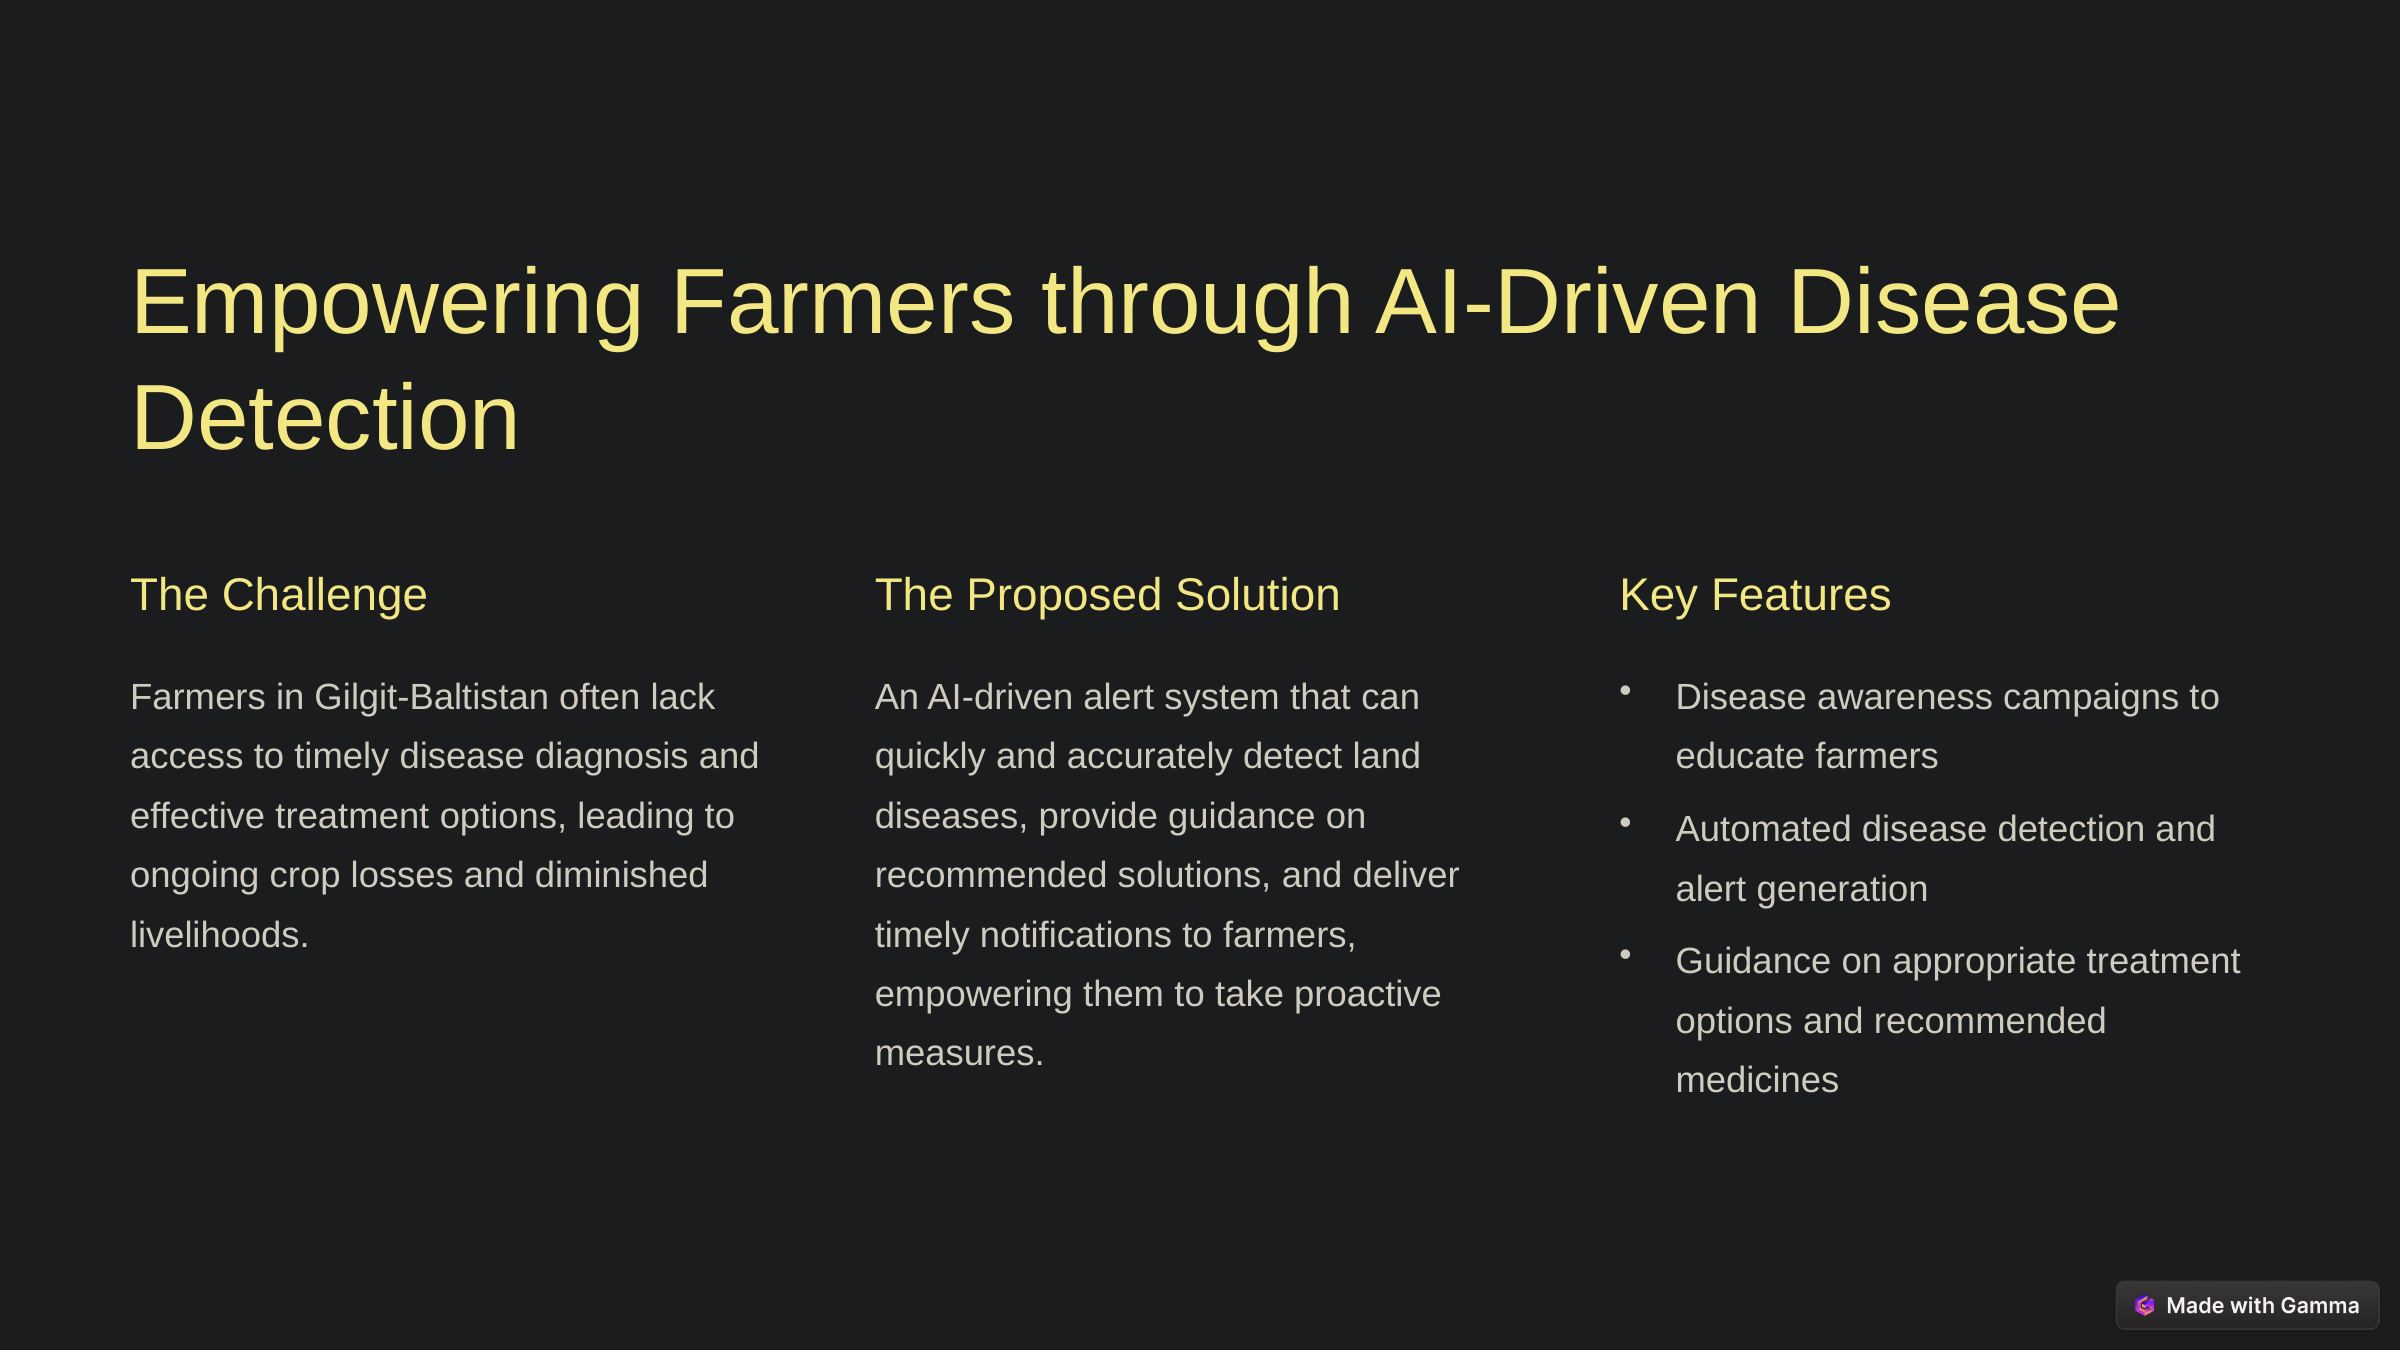

Empowering Farmers through AI-Driven Disease Detection
The Challenge
The Proposed Solution
Key Features
Farmers in Gilgit-Baltistan often lack access to timely disease diagnosis and effective treatment options, leading to ongoing crop losses and diminished livelihoods.
An AI-driven alert system that can quickly and accurately detect land diseases, provide guidance on recommended solutions, and deliver timely notifications to farmers, empowering them to take proactive measures.
Disease awareness campaigns to educate farmers
Automated disease detection and alert generation
Guidance on appropriate treatment options and recommended medicines